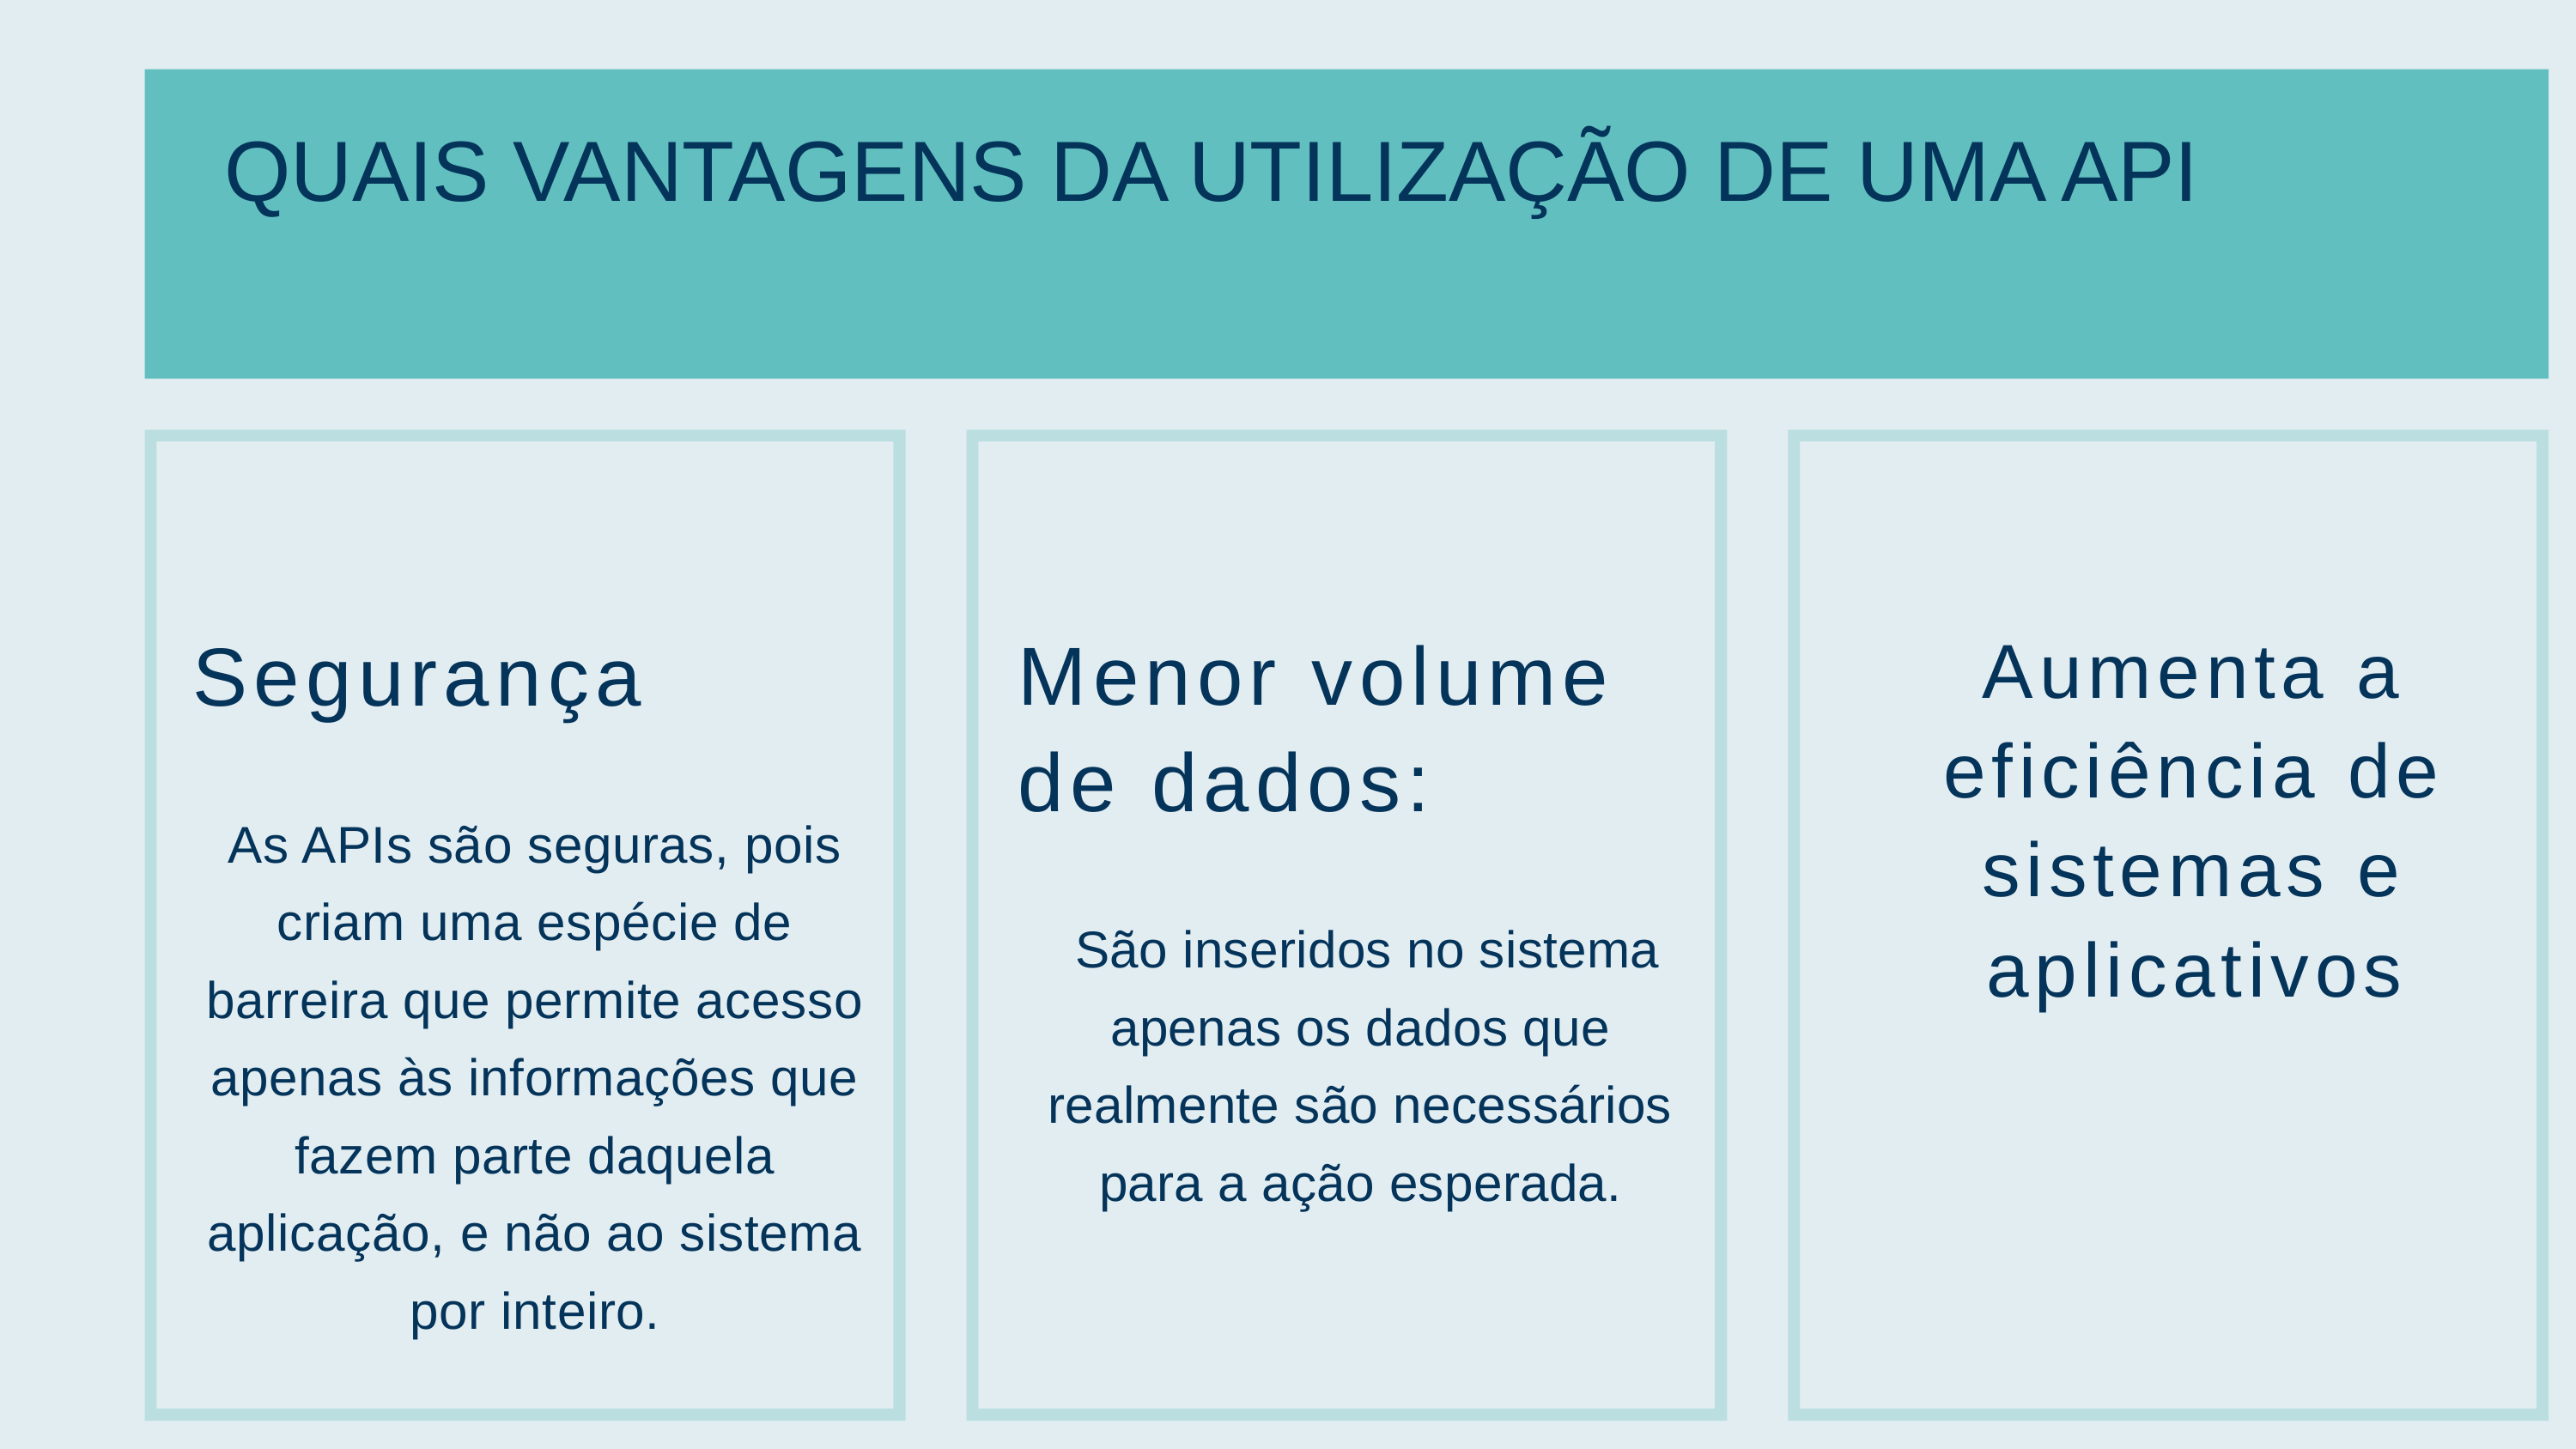

QUAIS VANTAGENS DA UTILIZAÇÃO DE UMA API

Discussões
Apresentações são ferramentas de comunicação que podem ser utilizadas em palestras.
Aumenta a eficiência de sistemas e aplicativos
Menor volume de dados:
 São inseridos no sistema apenas os dados que realmente são necessários para a ação esperada.
Segurança
As APIs são seguras, pois criam uma espécie de barreira que permite acesso apenas às informações que fazem parte daquela aplicação, e não ao sistema por inteiro.